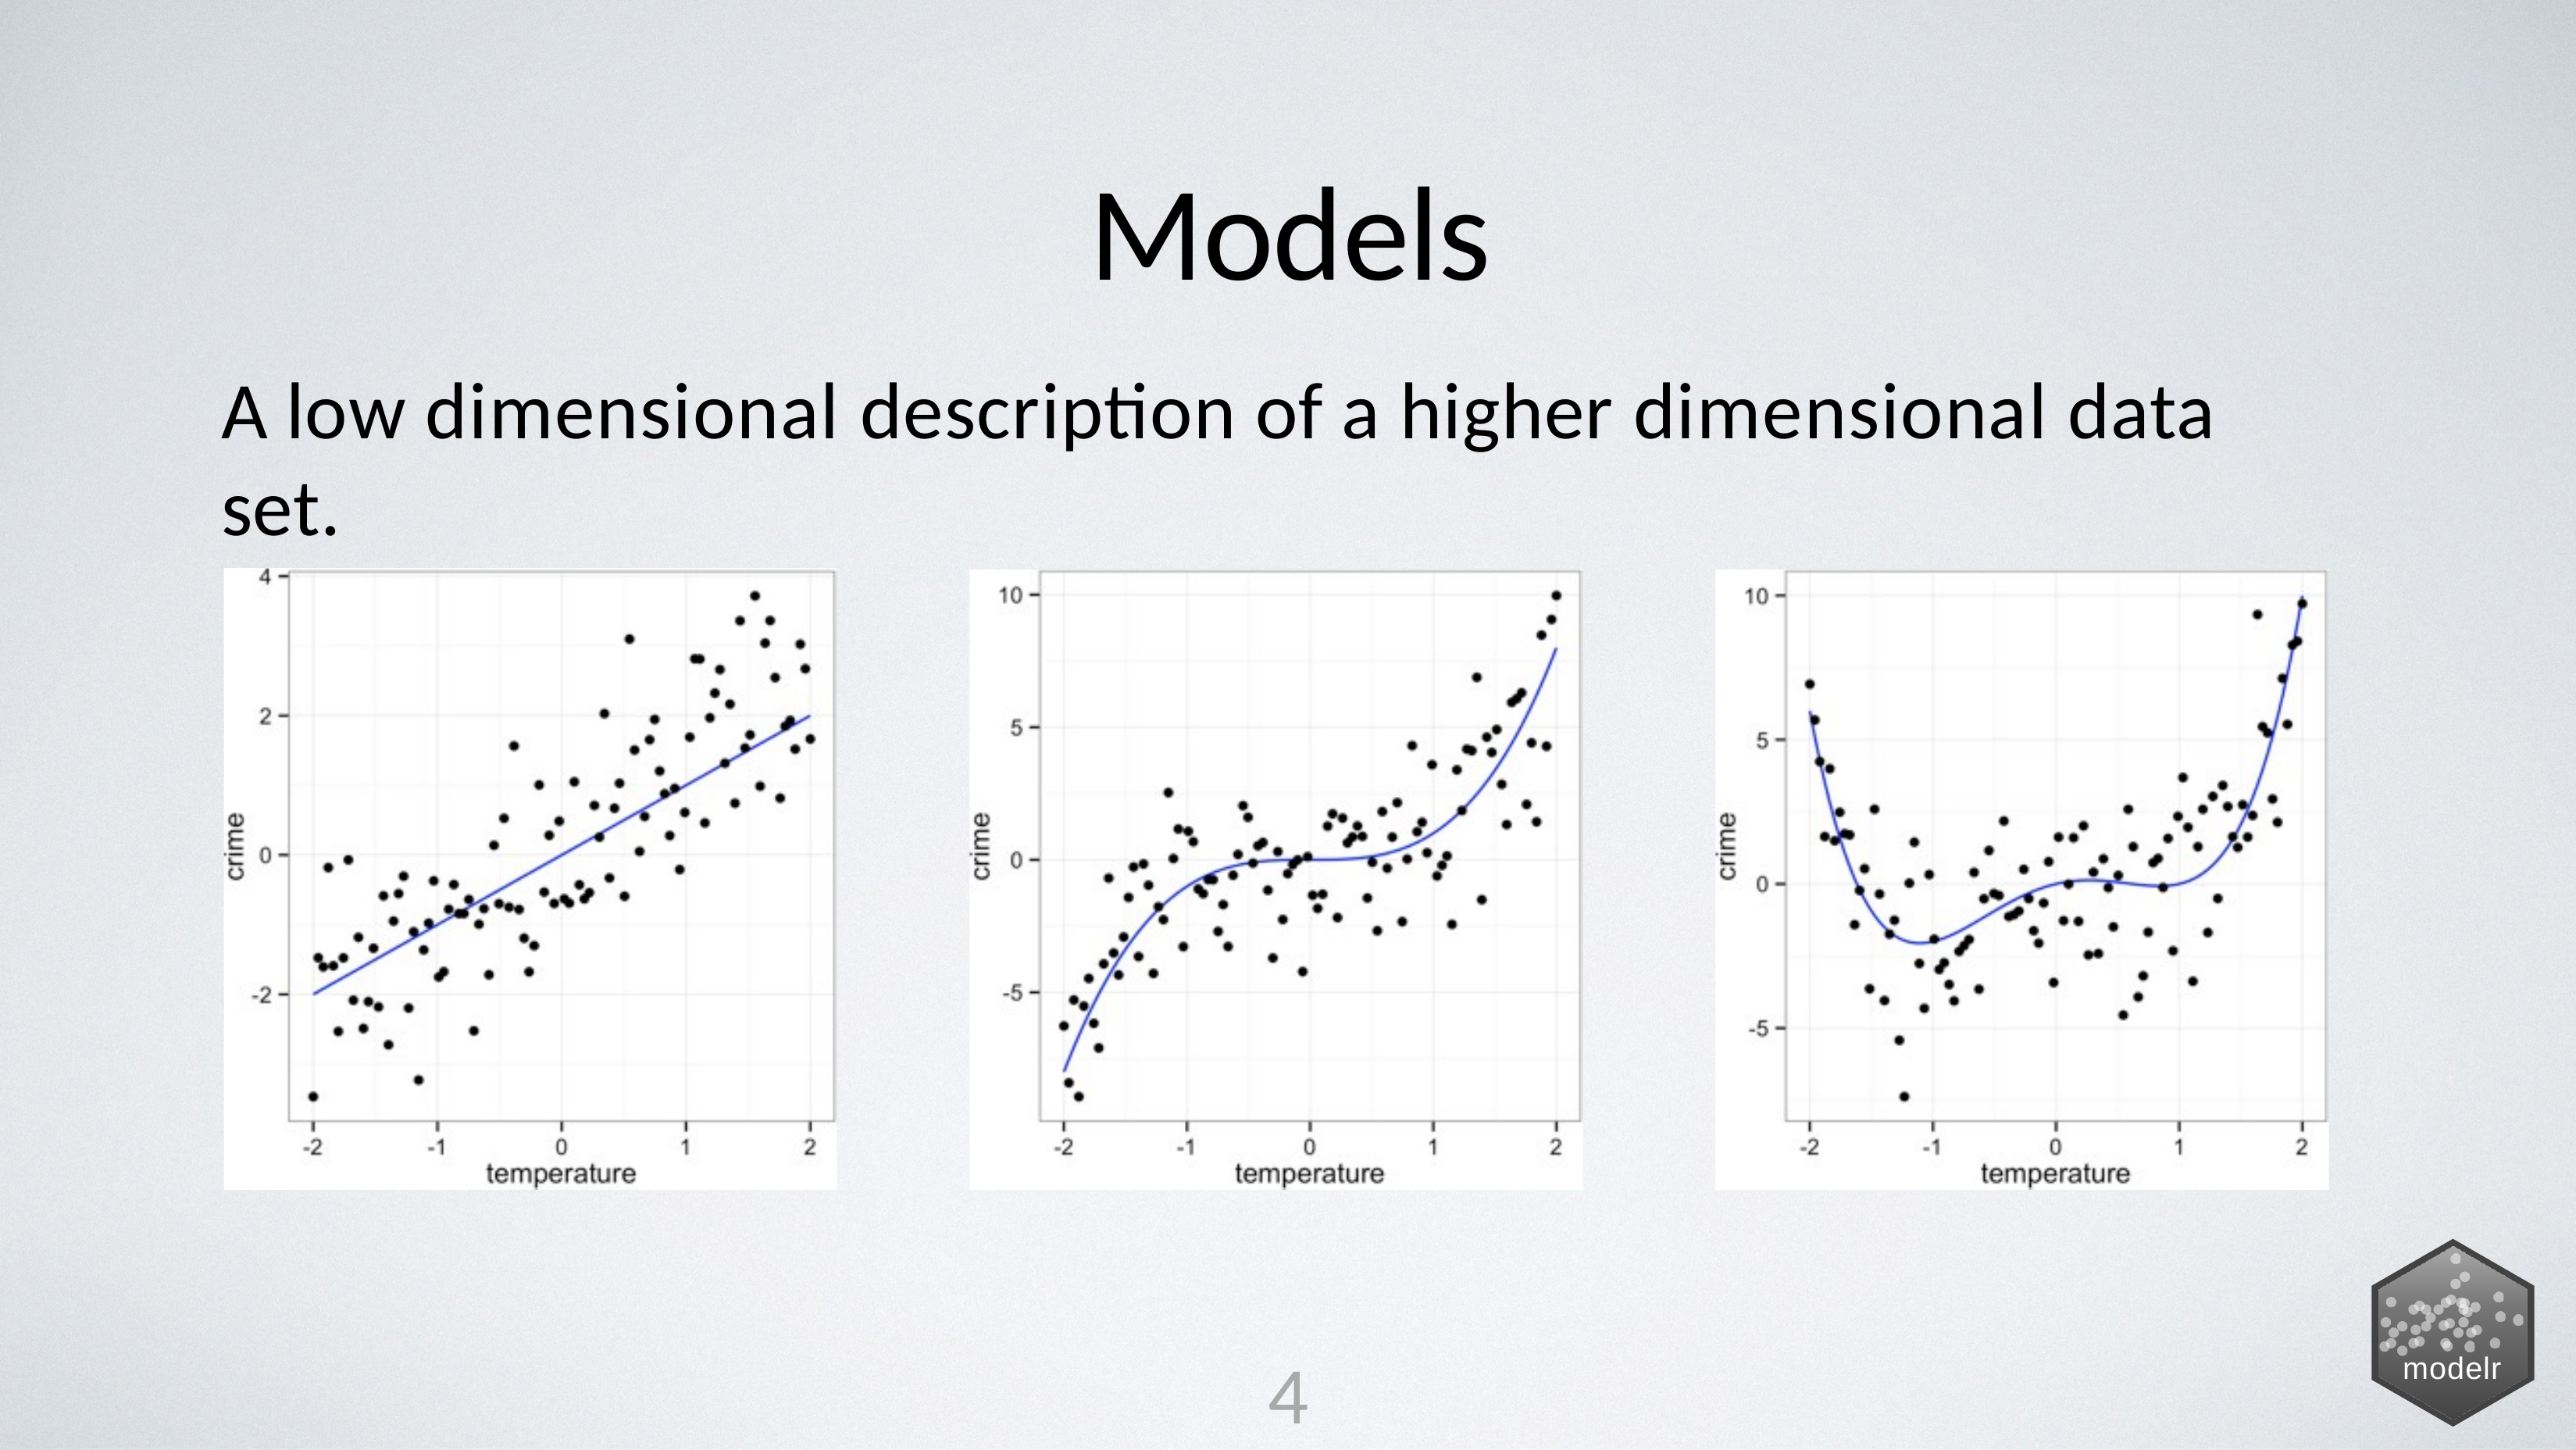

# Models
A low dimensional description of a higher dimensional data set.

4

modelr